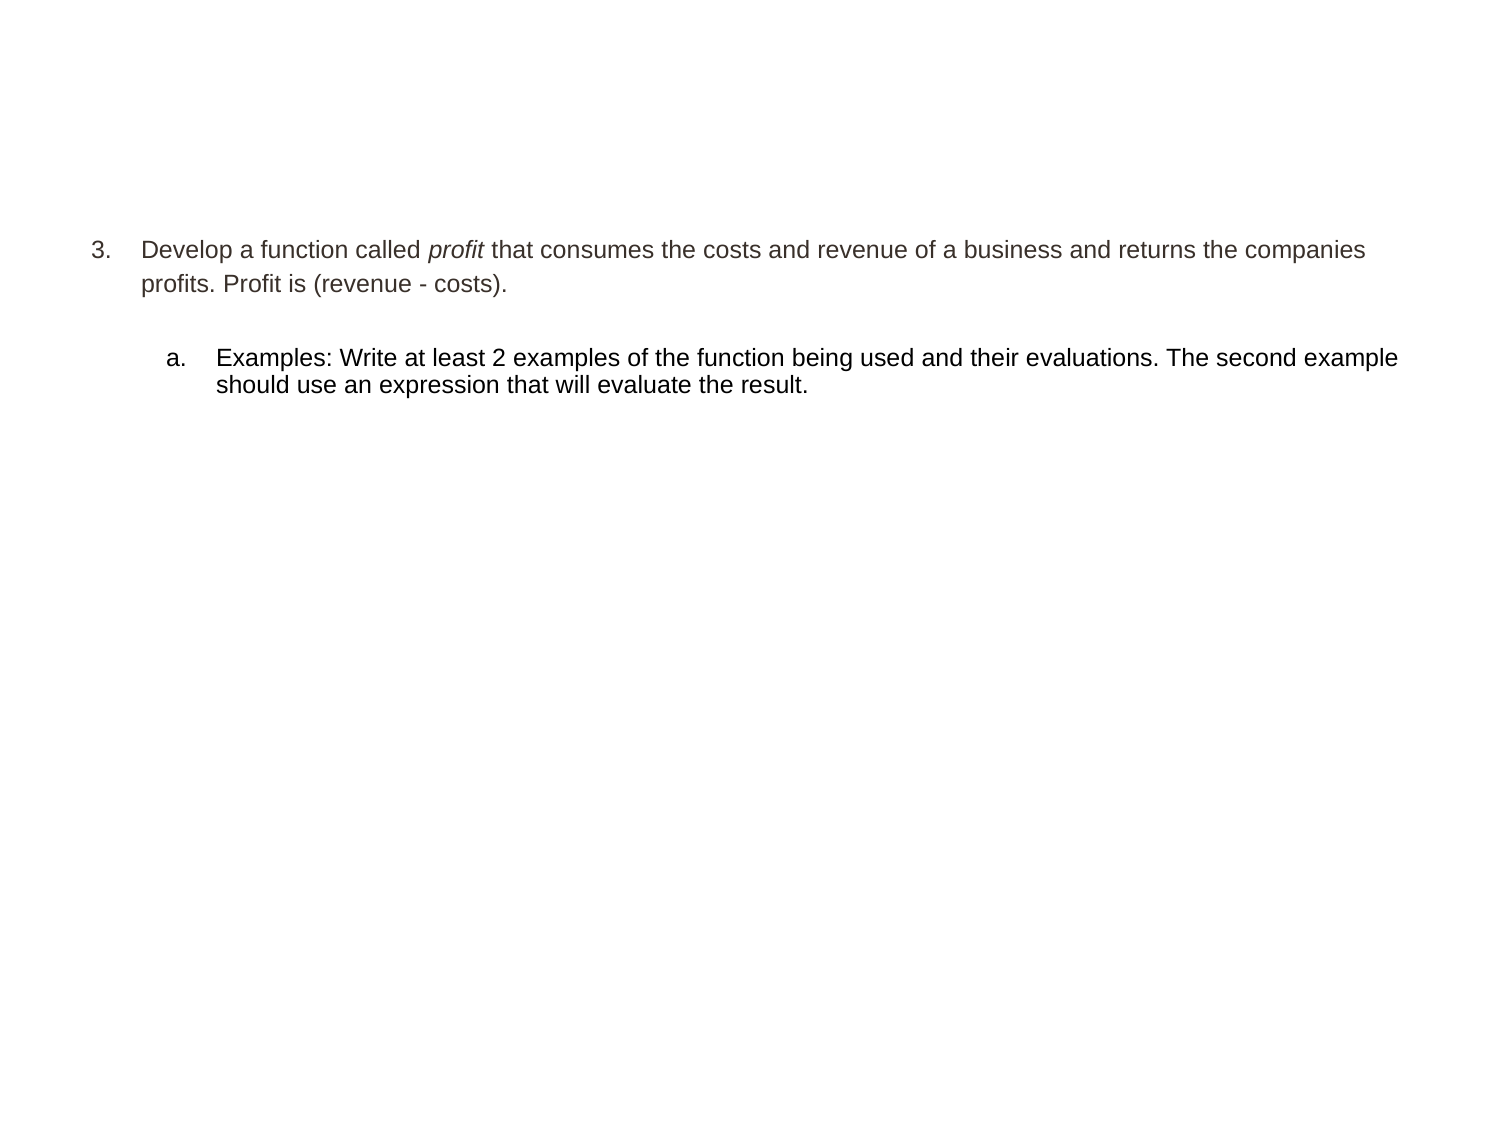

# Develop a function called profit that consumes the costs and revenue of a business and returns the companies profits. Profit is (revenue - costs).

Examples: Write at least 2 examples of the function being used and their evaluations. The second example should use an expression that will evaluate the result.